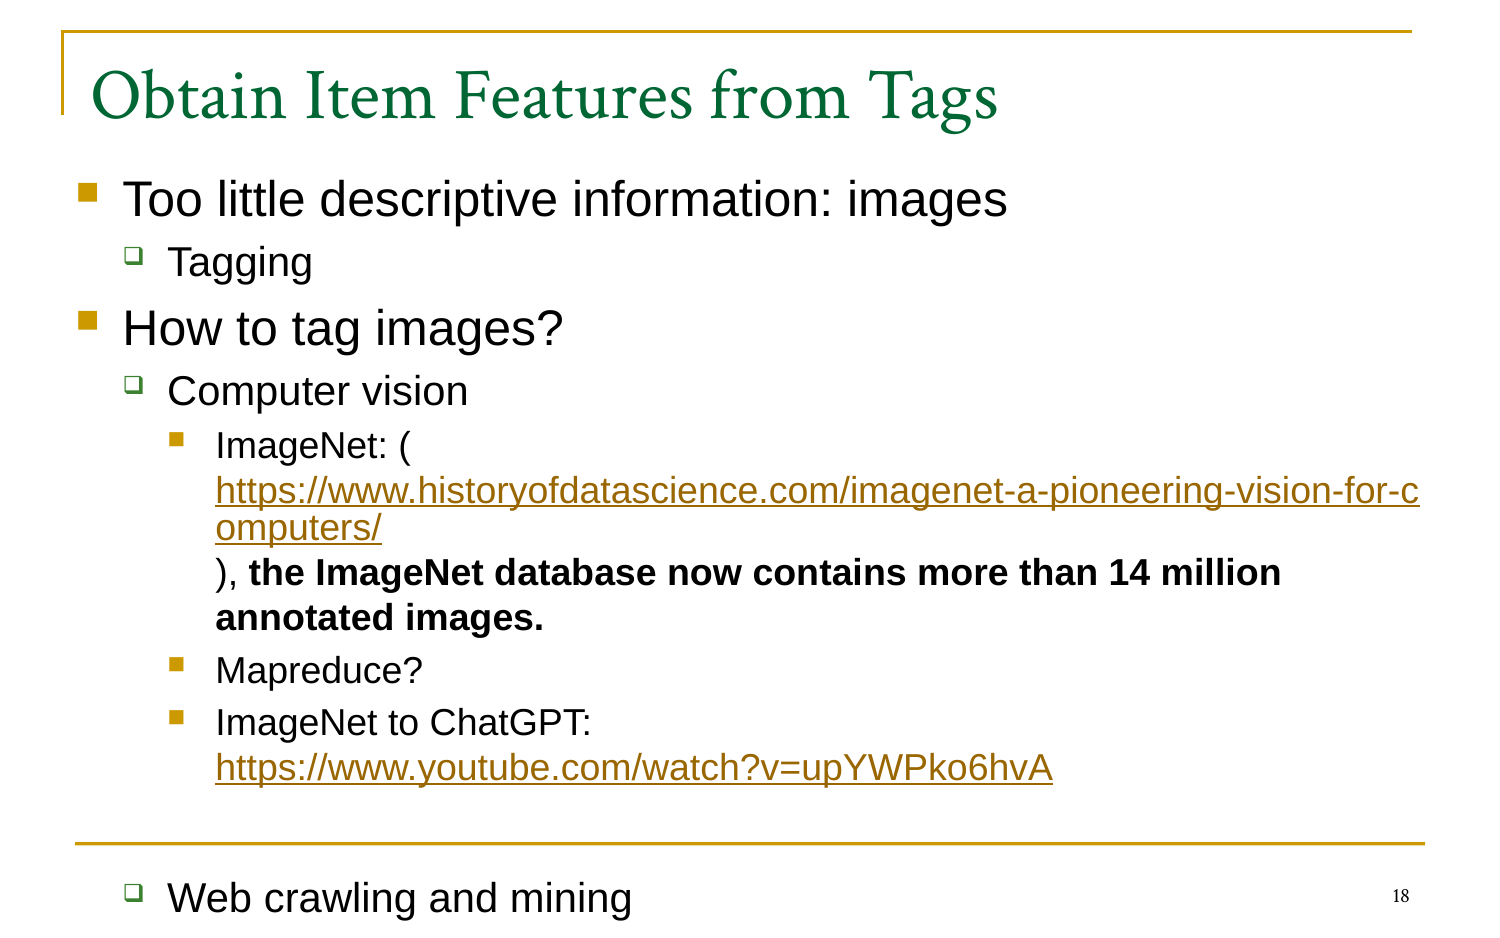

# Obtain Item Features from Tags
Too little descriptive information: images
Tagging
How to tag images?
Computer vision
ImageNet: (https://www.historyofdatascience.com/imagenet-a-pioneering-vision-for-computers/), the ImageNet database now contains more than 14 million annotated images.
Mapreduce?
ImageNet to ChatGPT: https://www.youtube.com/watch?v=upYWPko6hvA

Web crawling and mining
18